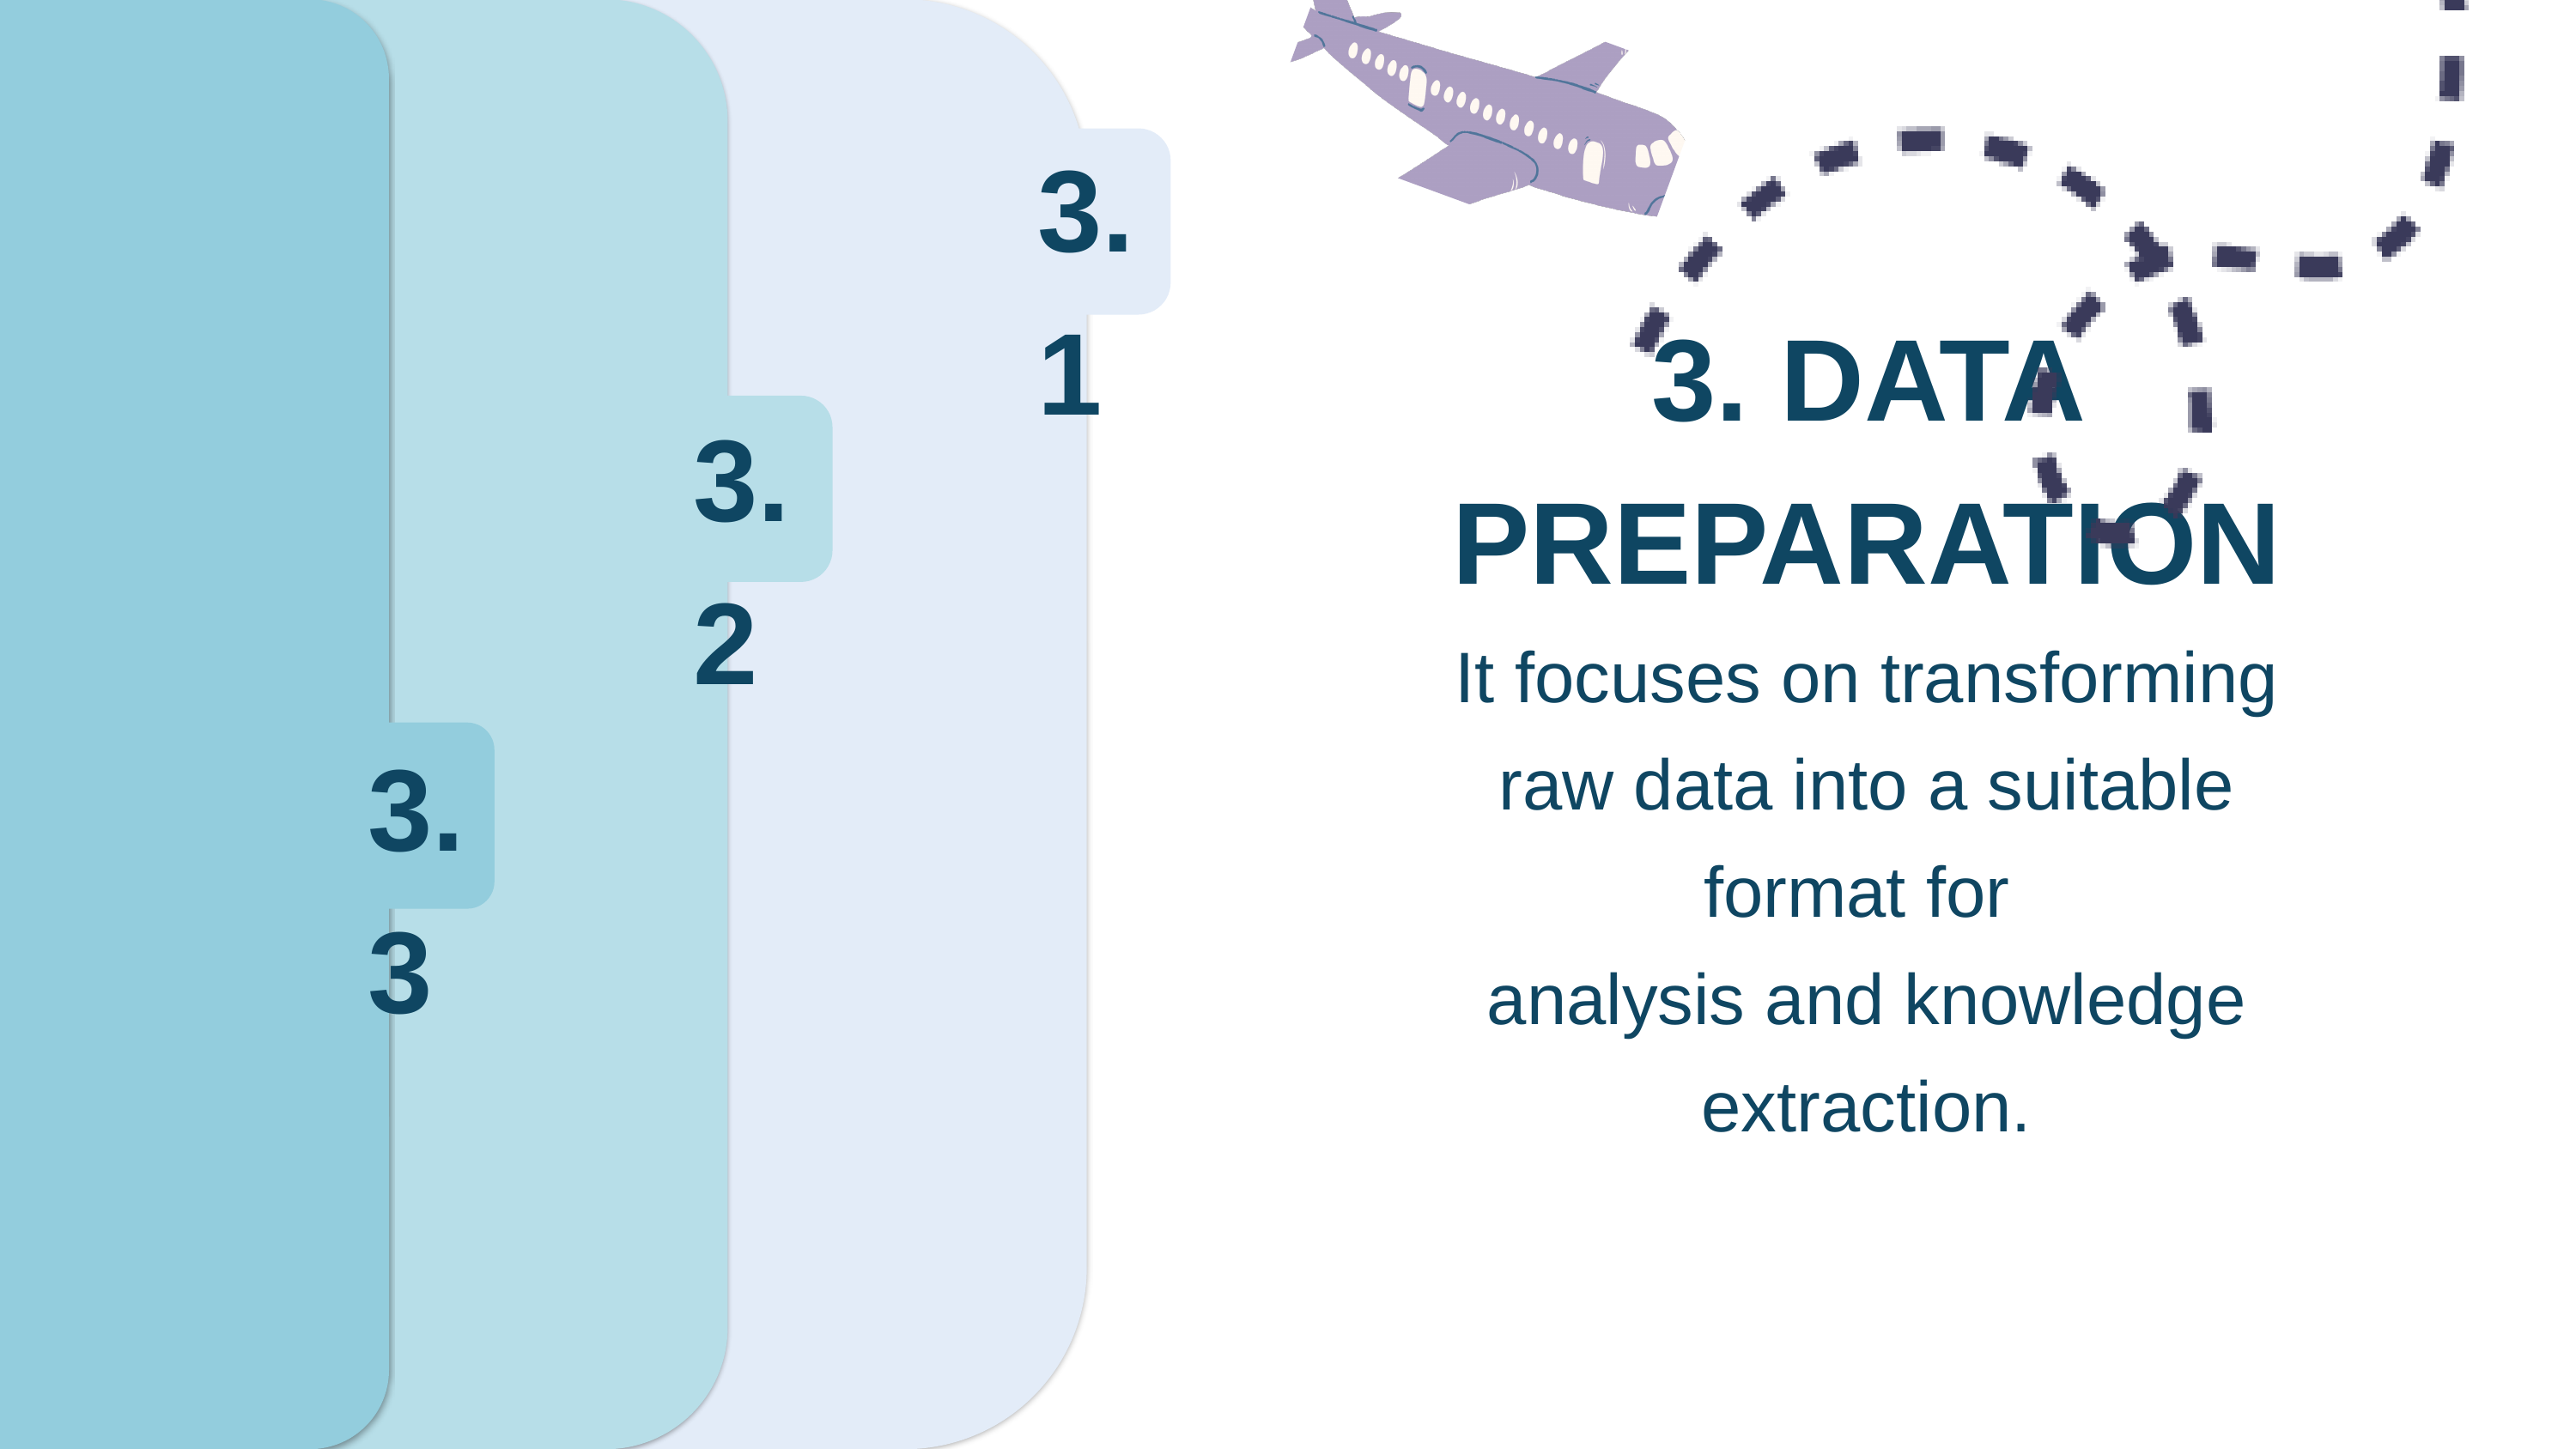

3.1
3. DATA PREPARATION
It focuses on transforming raw data into a suitable format for
analysis and knowledge extraction.
3.2
3.3